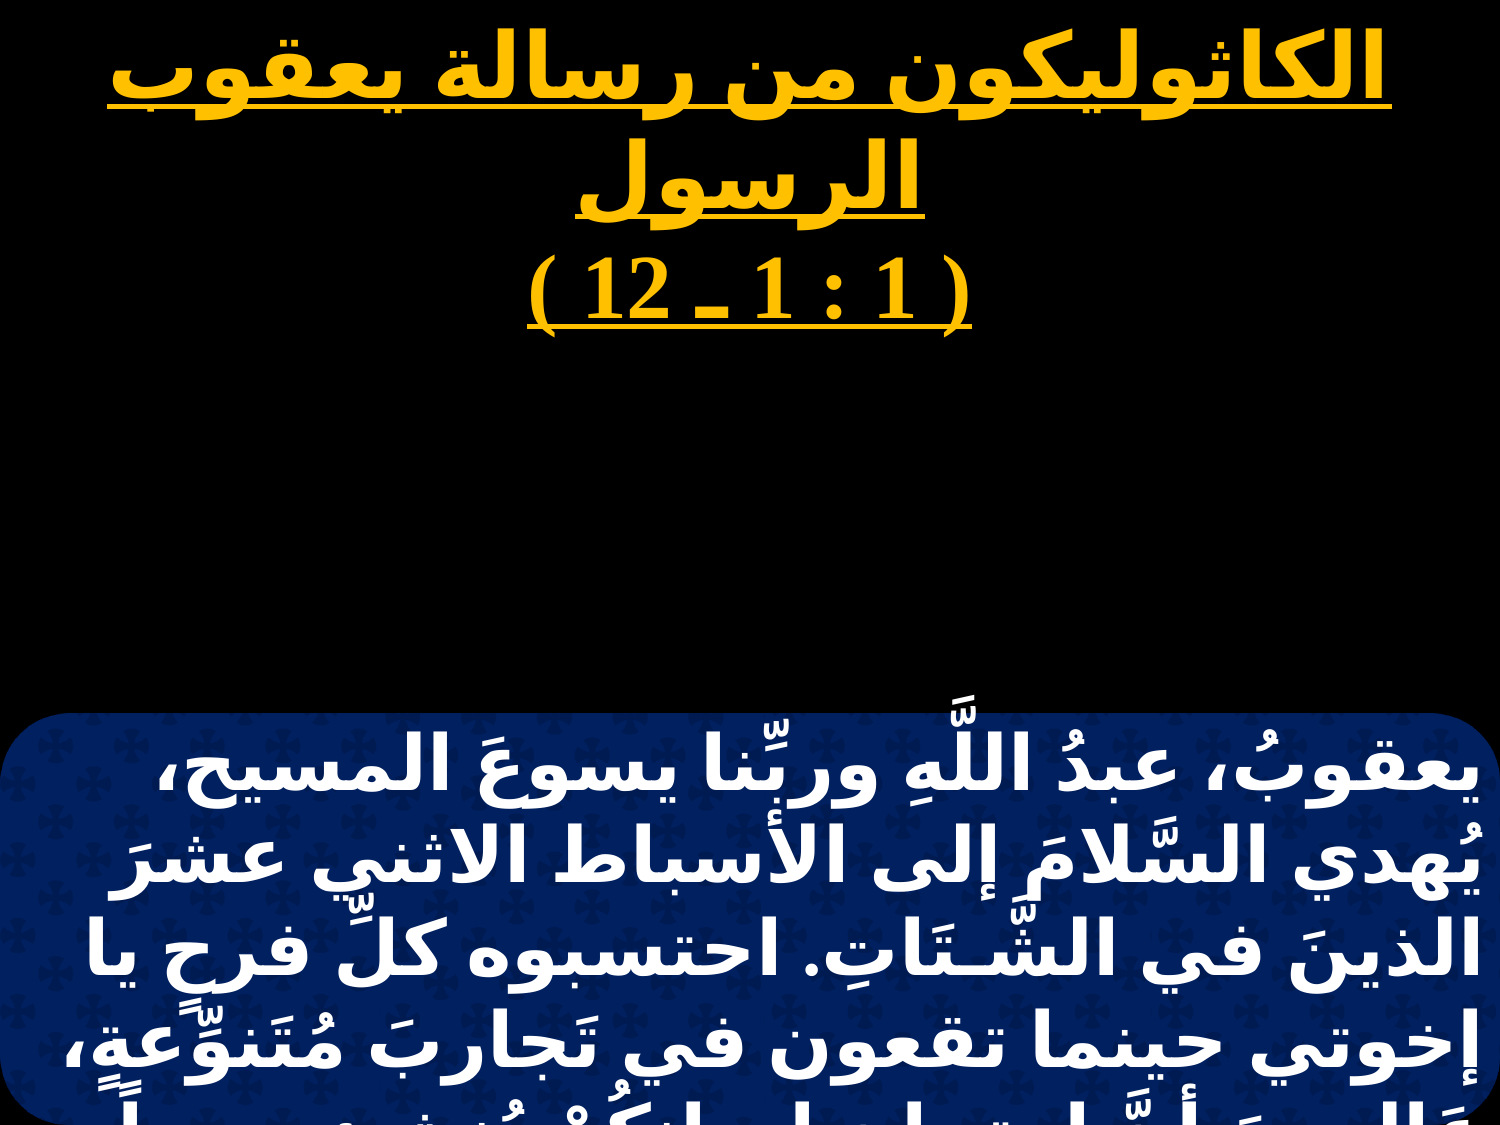

الكاثوليكون من رسالة يعقوب الرسول
( 1 : 1 ـ 12 )
يعقوبُ، عبدُ اللَّهِ وربِّنا يسوعَ المسيح، يُهدي السَّلامَ إلى الأسباط الاثني عشرَ الذينَ في الشَّـتَاتِ. احتسبوه كلِّ فرحٍ يا إخوتي حينما تقعون في تَجاربَ مُتَنوِّعةٍ، عَالمينَ أنَّ امتحان إيمانكُمْ يُنشئ صبراً. وأمَّا الصَّبرُ فليكُن لهِ عملٌ تامٌّ،